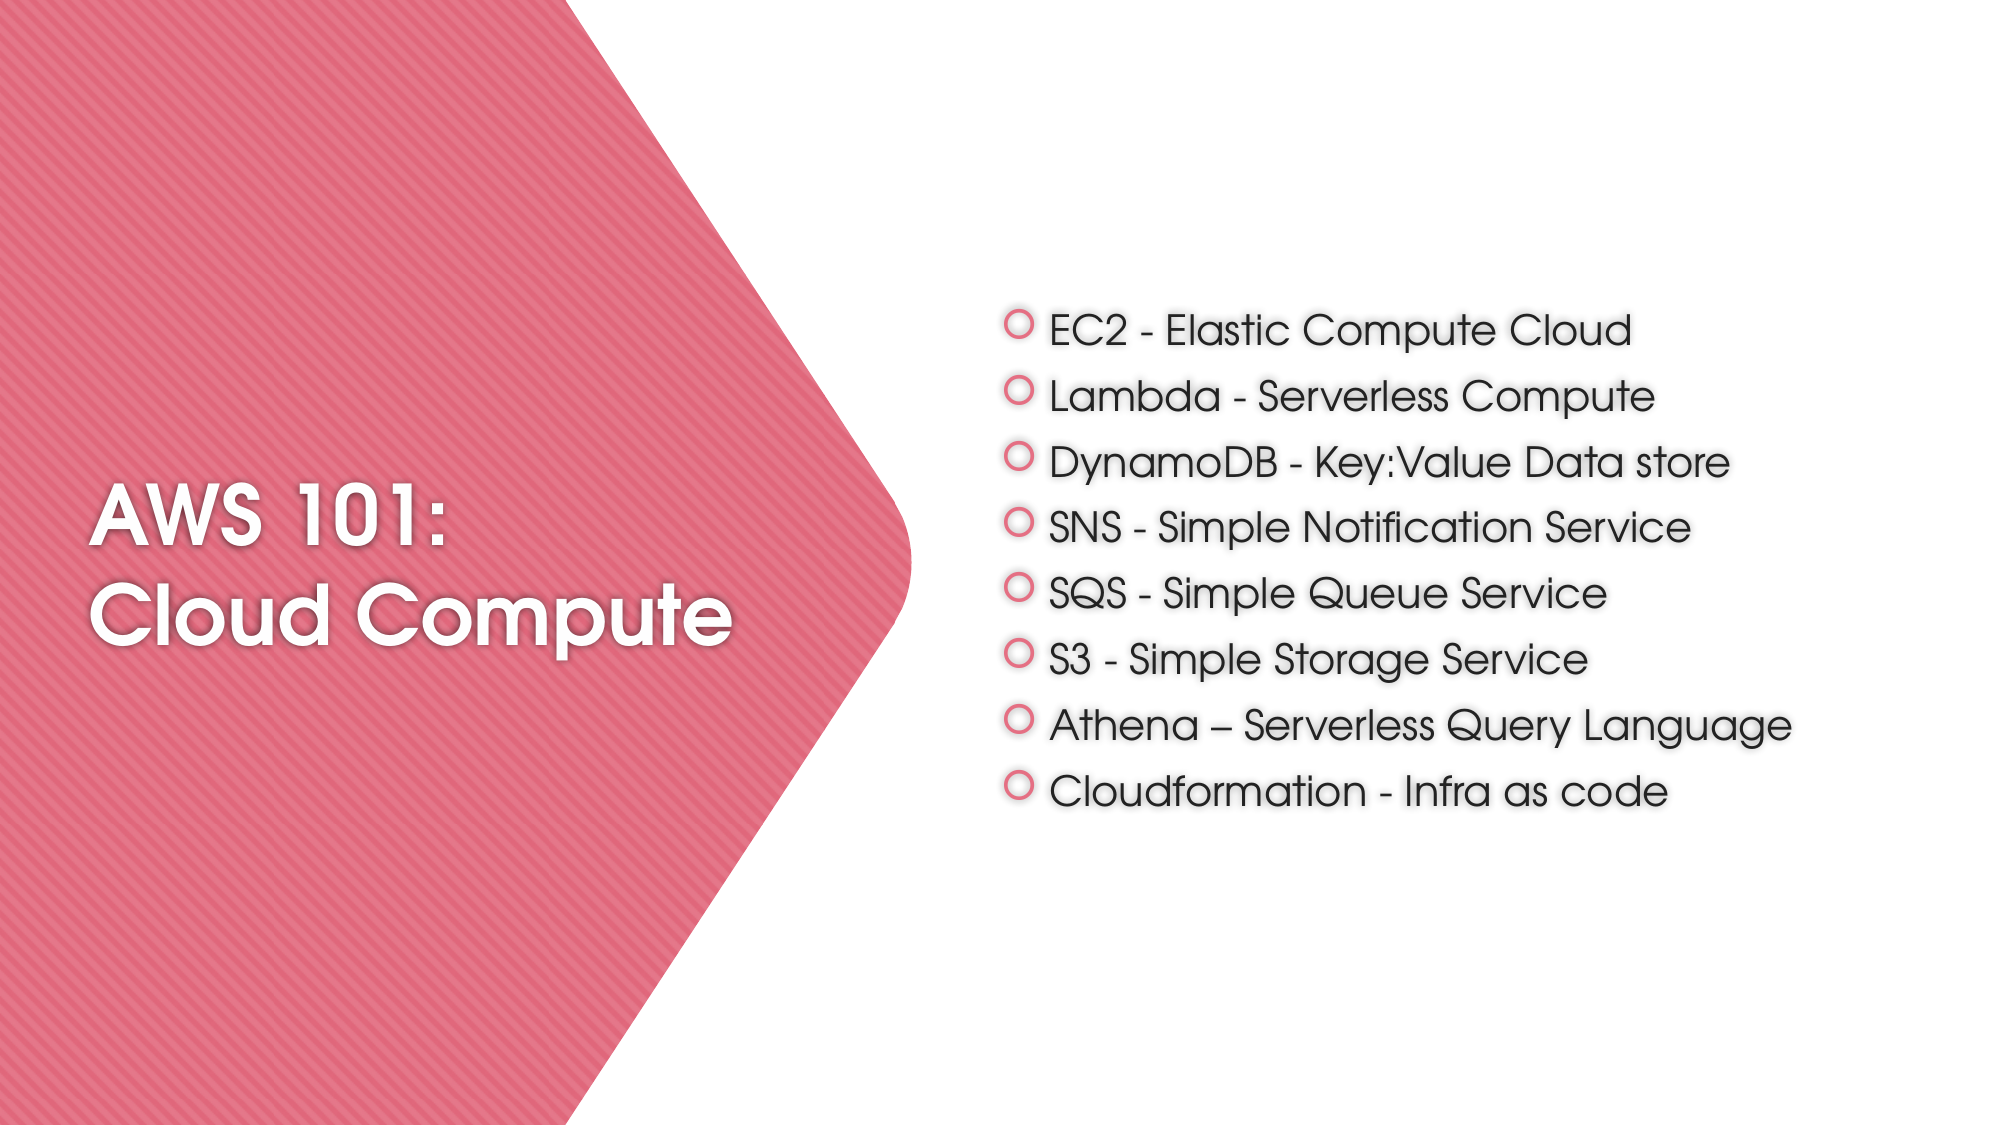

EC2 - Elastic Compute Cloud
 Lambda - Serverless Compute
 DynamoDB - Key:Value Data store
 SNS - Simple Notification Service
 SQS - Simple Queue Service
 S3 - Simple Storage Service
 Athena – Serverless Query Language
 Cloudformation - Infra as code

# AWS 101: Cloud Compute